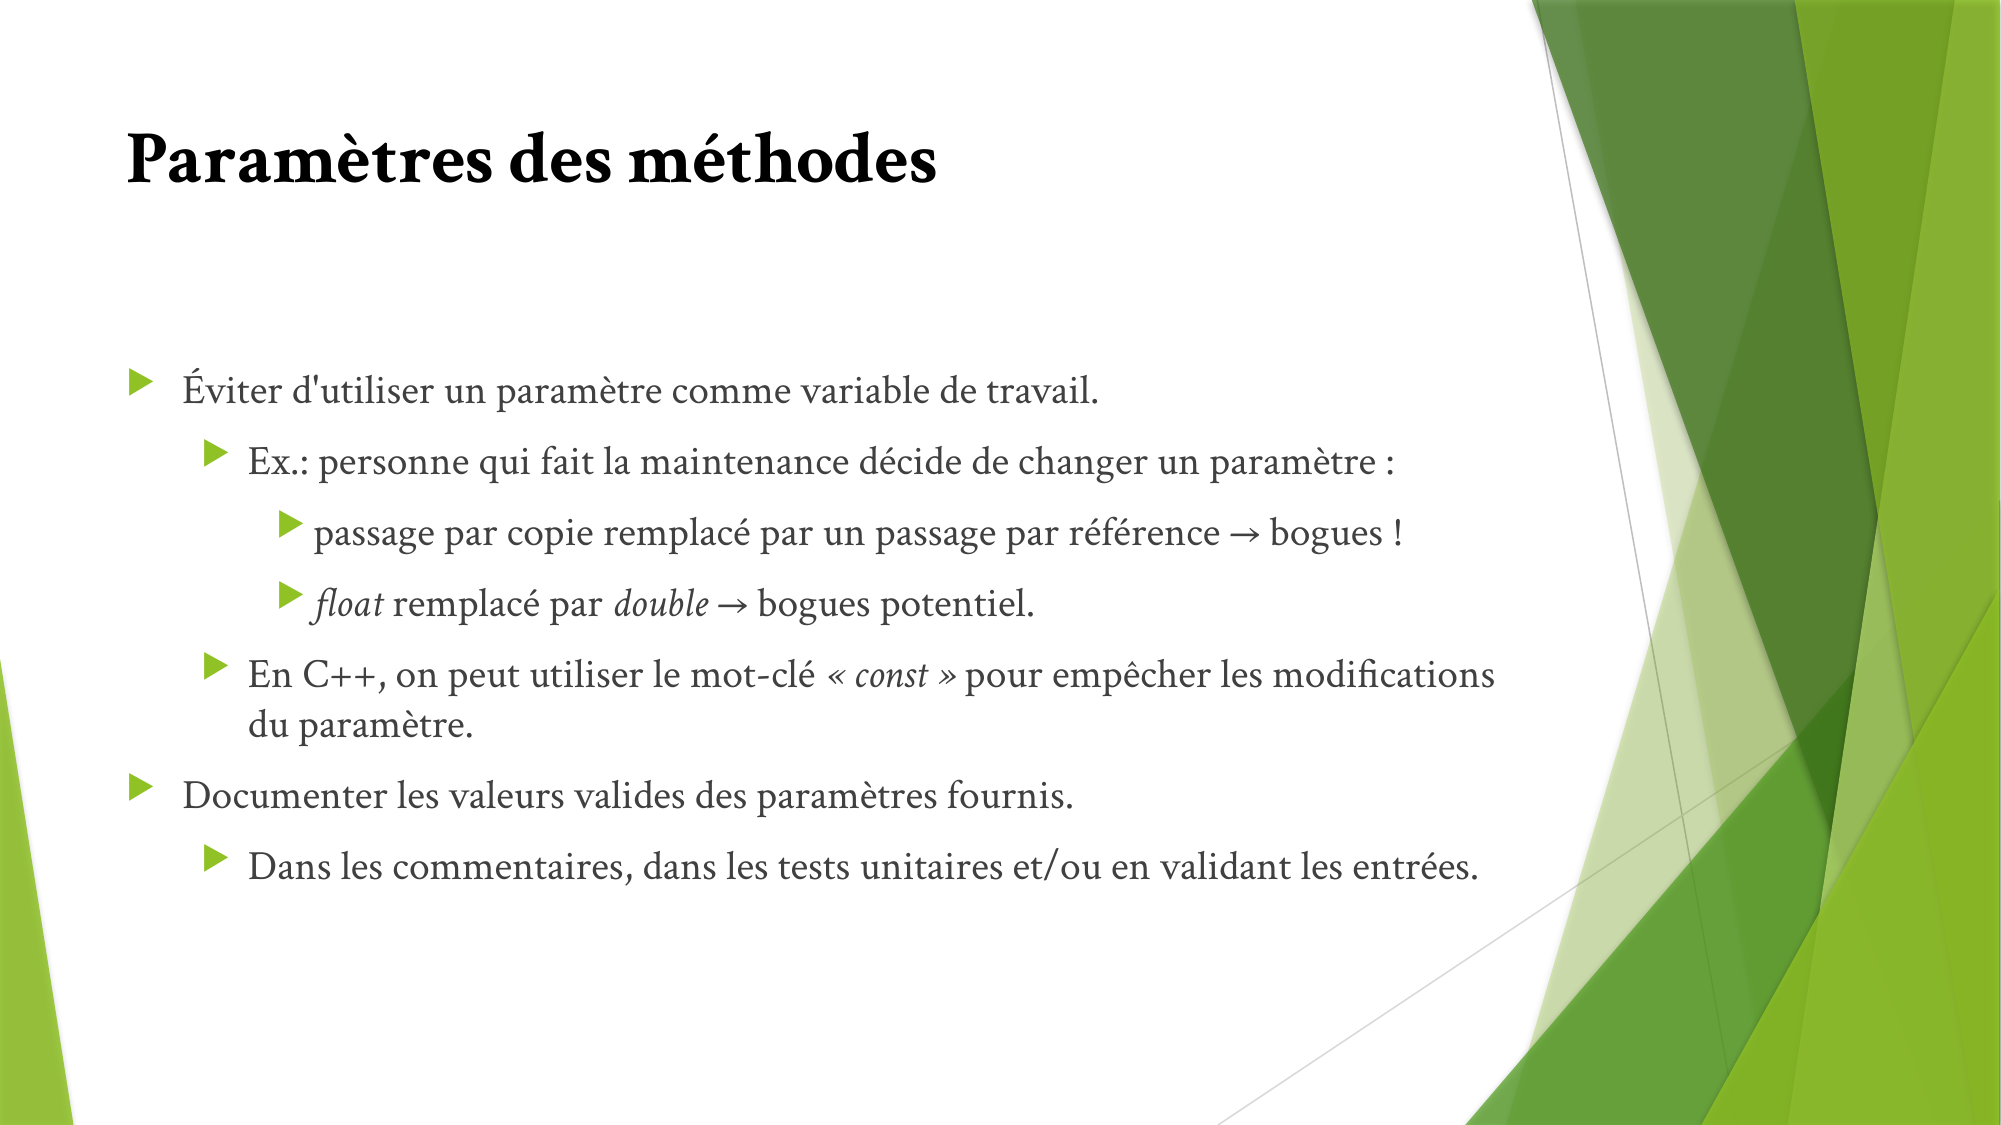

# Paramètres des méthodes
Éviter d'utiliser un paramètre comme variable de travail.
Ex.: personne qui fait la maintenance décide de changer un paramètre :
passage par copie remplacé par un passage par référence → bogues !
float remplacé par double → bogues potentiel.
En C++, on peut utiliser le mot-clé « const » pour empêcher les modifications du paramètre.
Documenter les valeurs valides des paramètres fournis.
Dans les commentaires, dans les tests unitaires et/ou en validant les entrées.